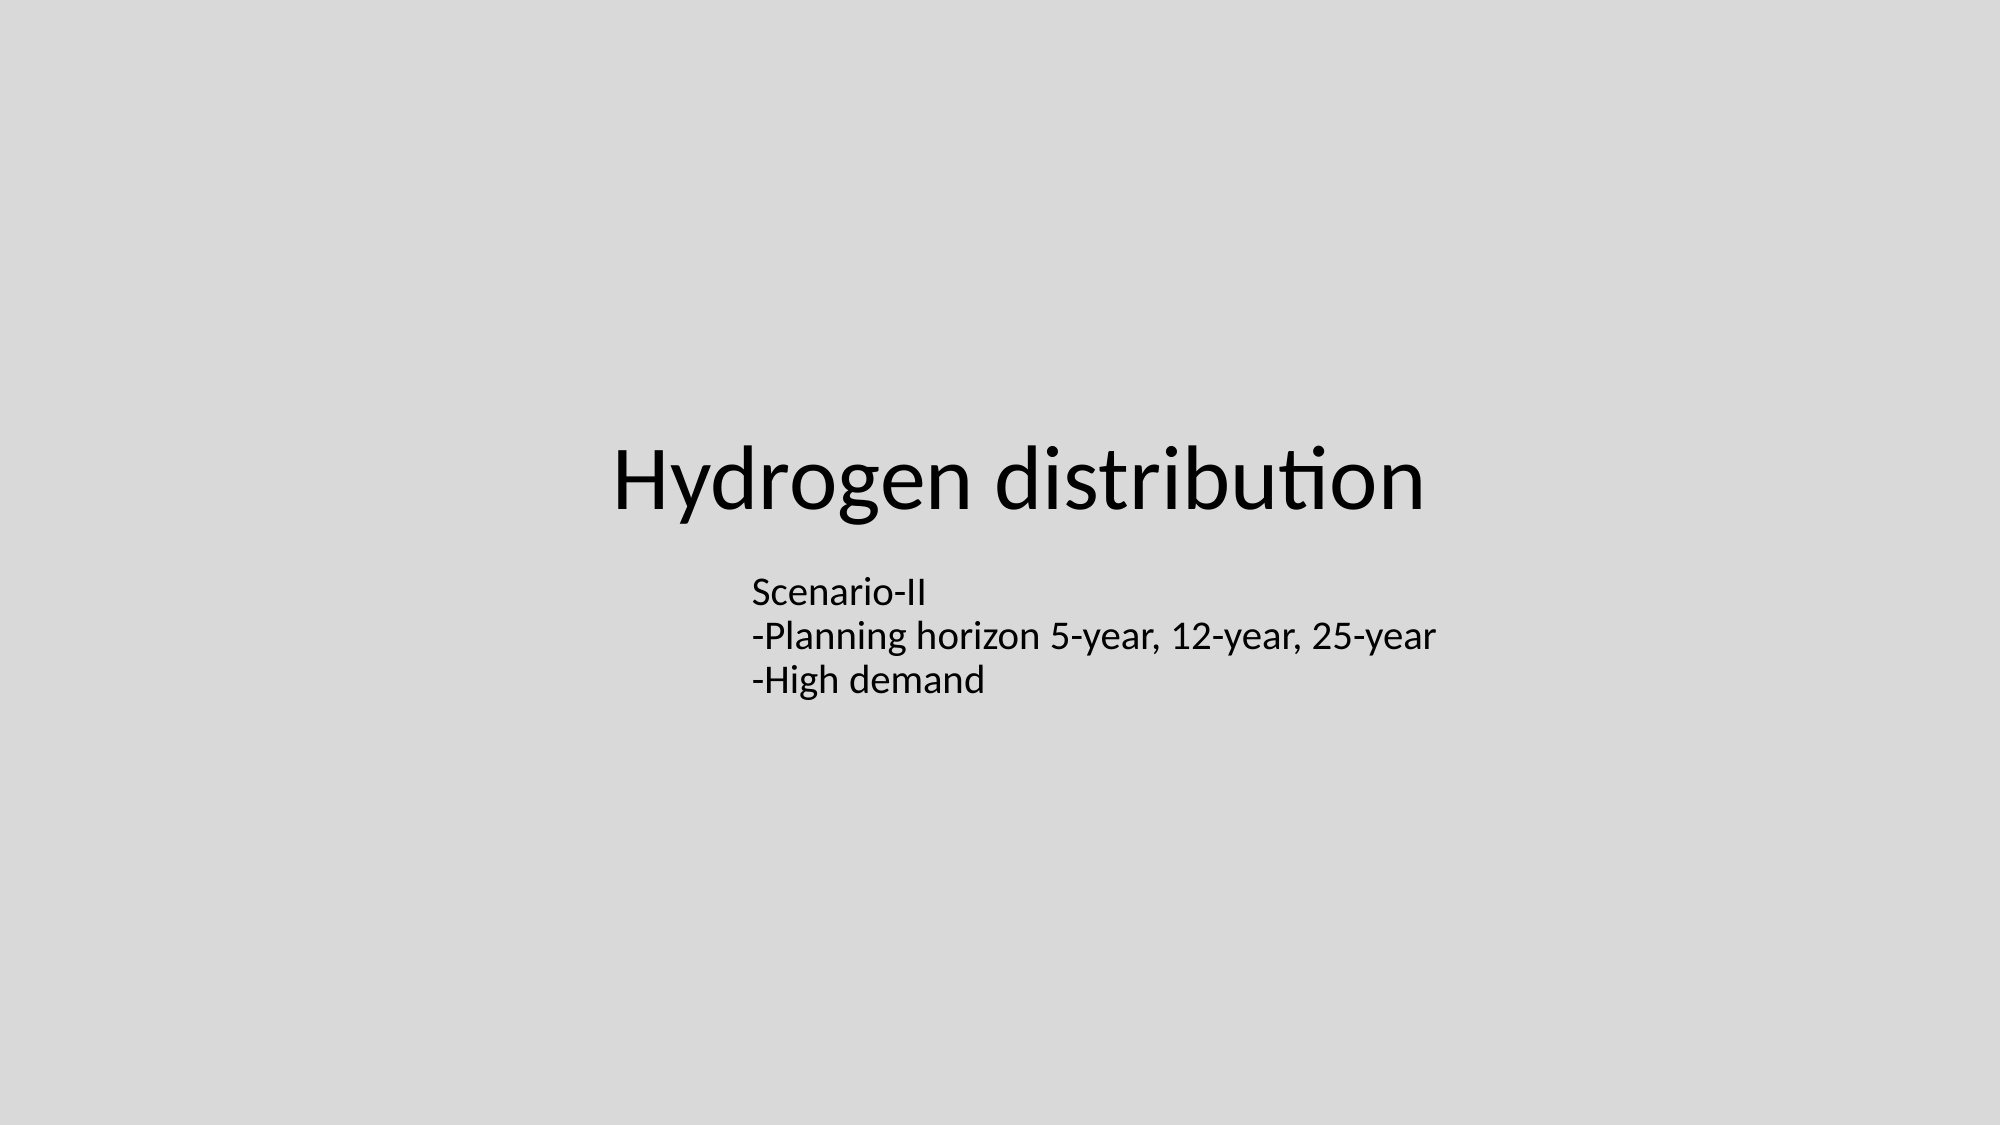

# Hydrogen distribution
	Scenario-II
	-Planning horizon 5-year, 12-year, 25-year
	-High demand
34